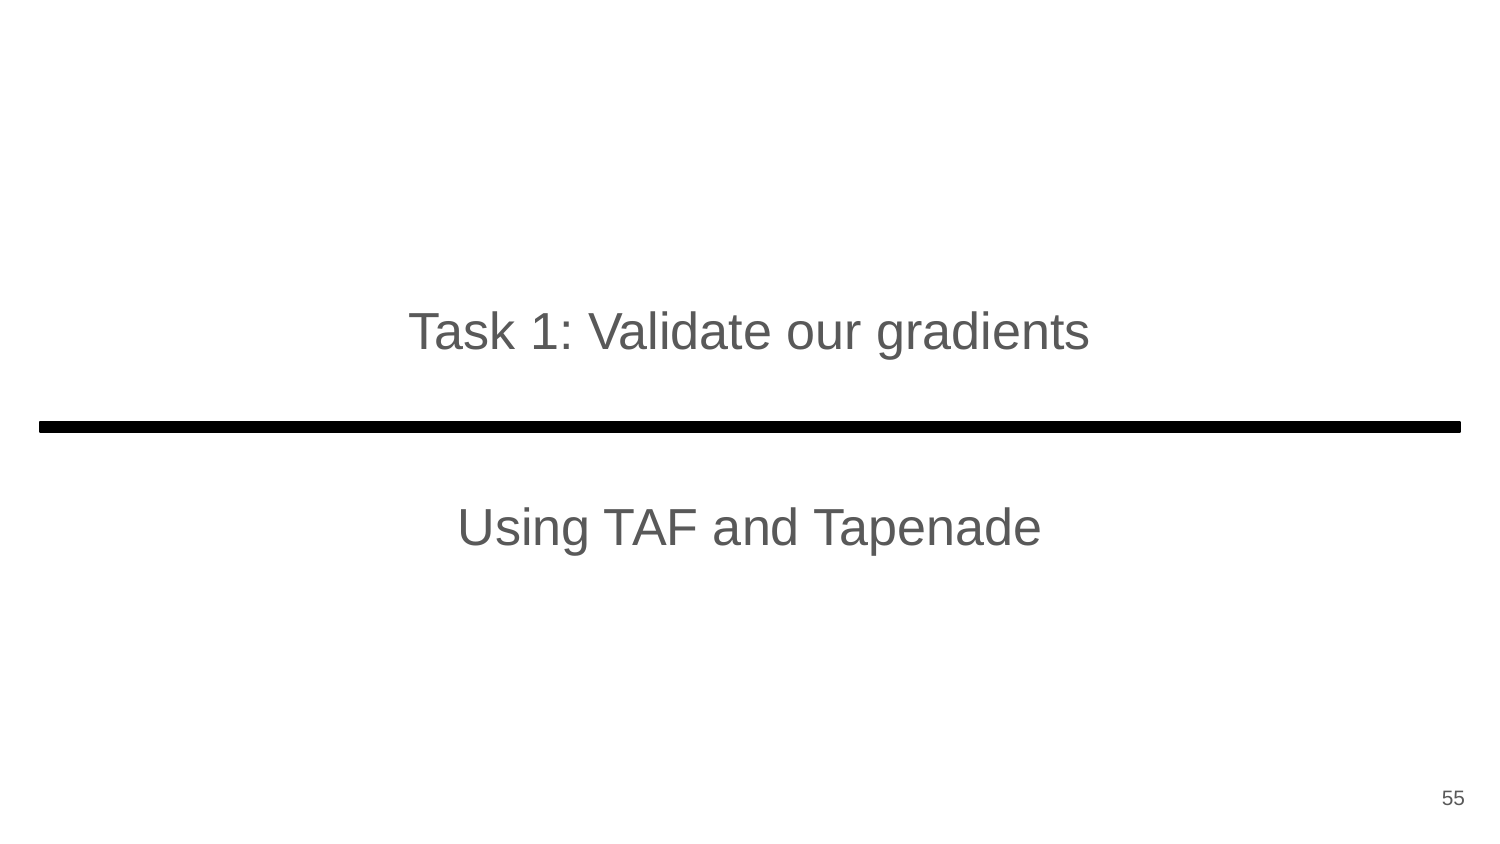

Task 1: Validate our gradients

Using TAF and Tapenade
55